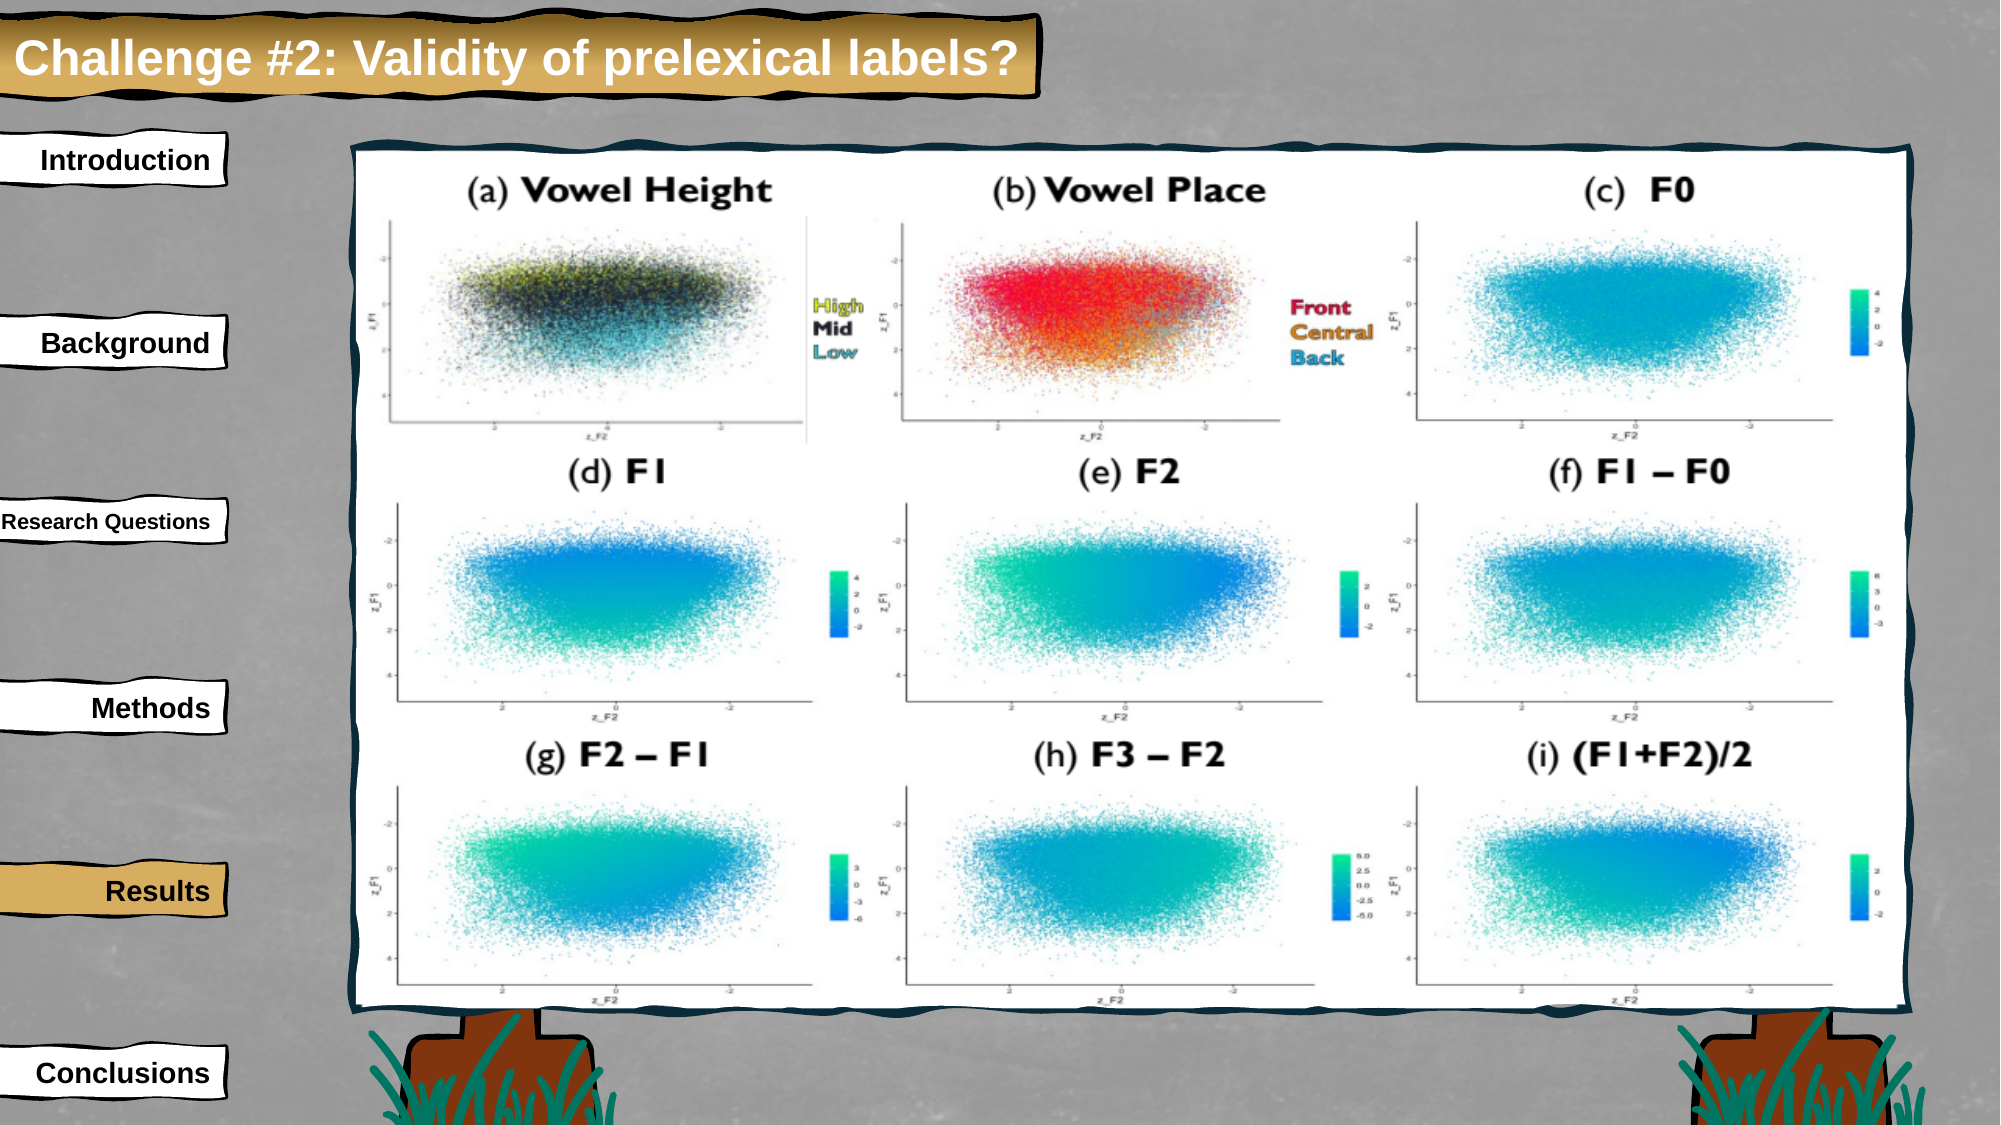

Challenge #2: Validity of prelexical labels?
Introduction

Background
Research Questions
Methods
Results
Conclusions